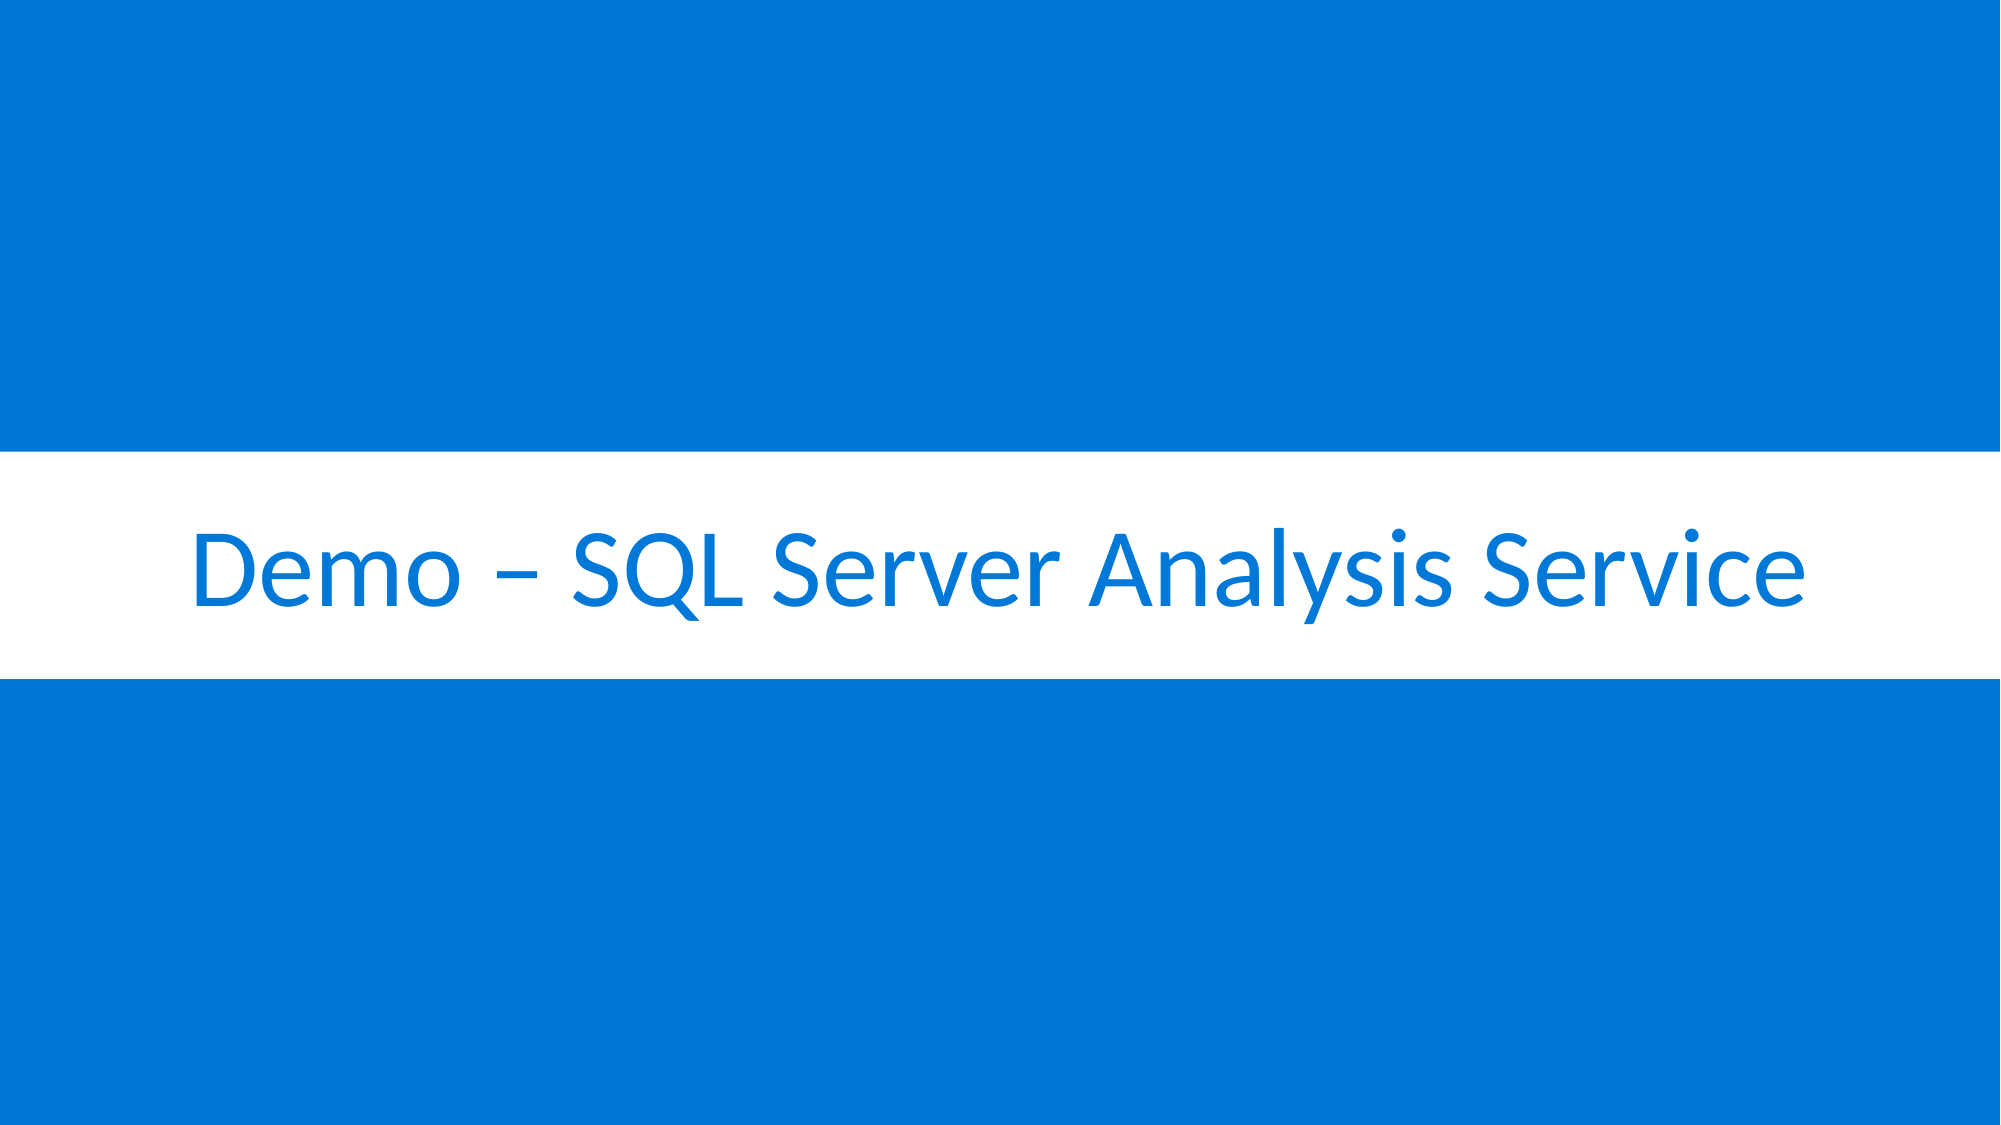

# Demo – SQL Server Analysis Service